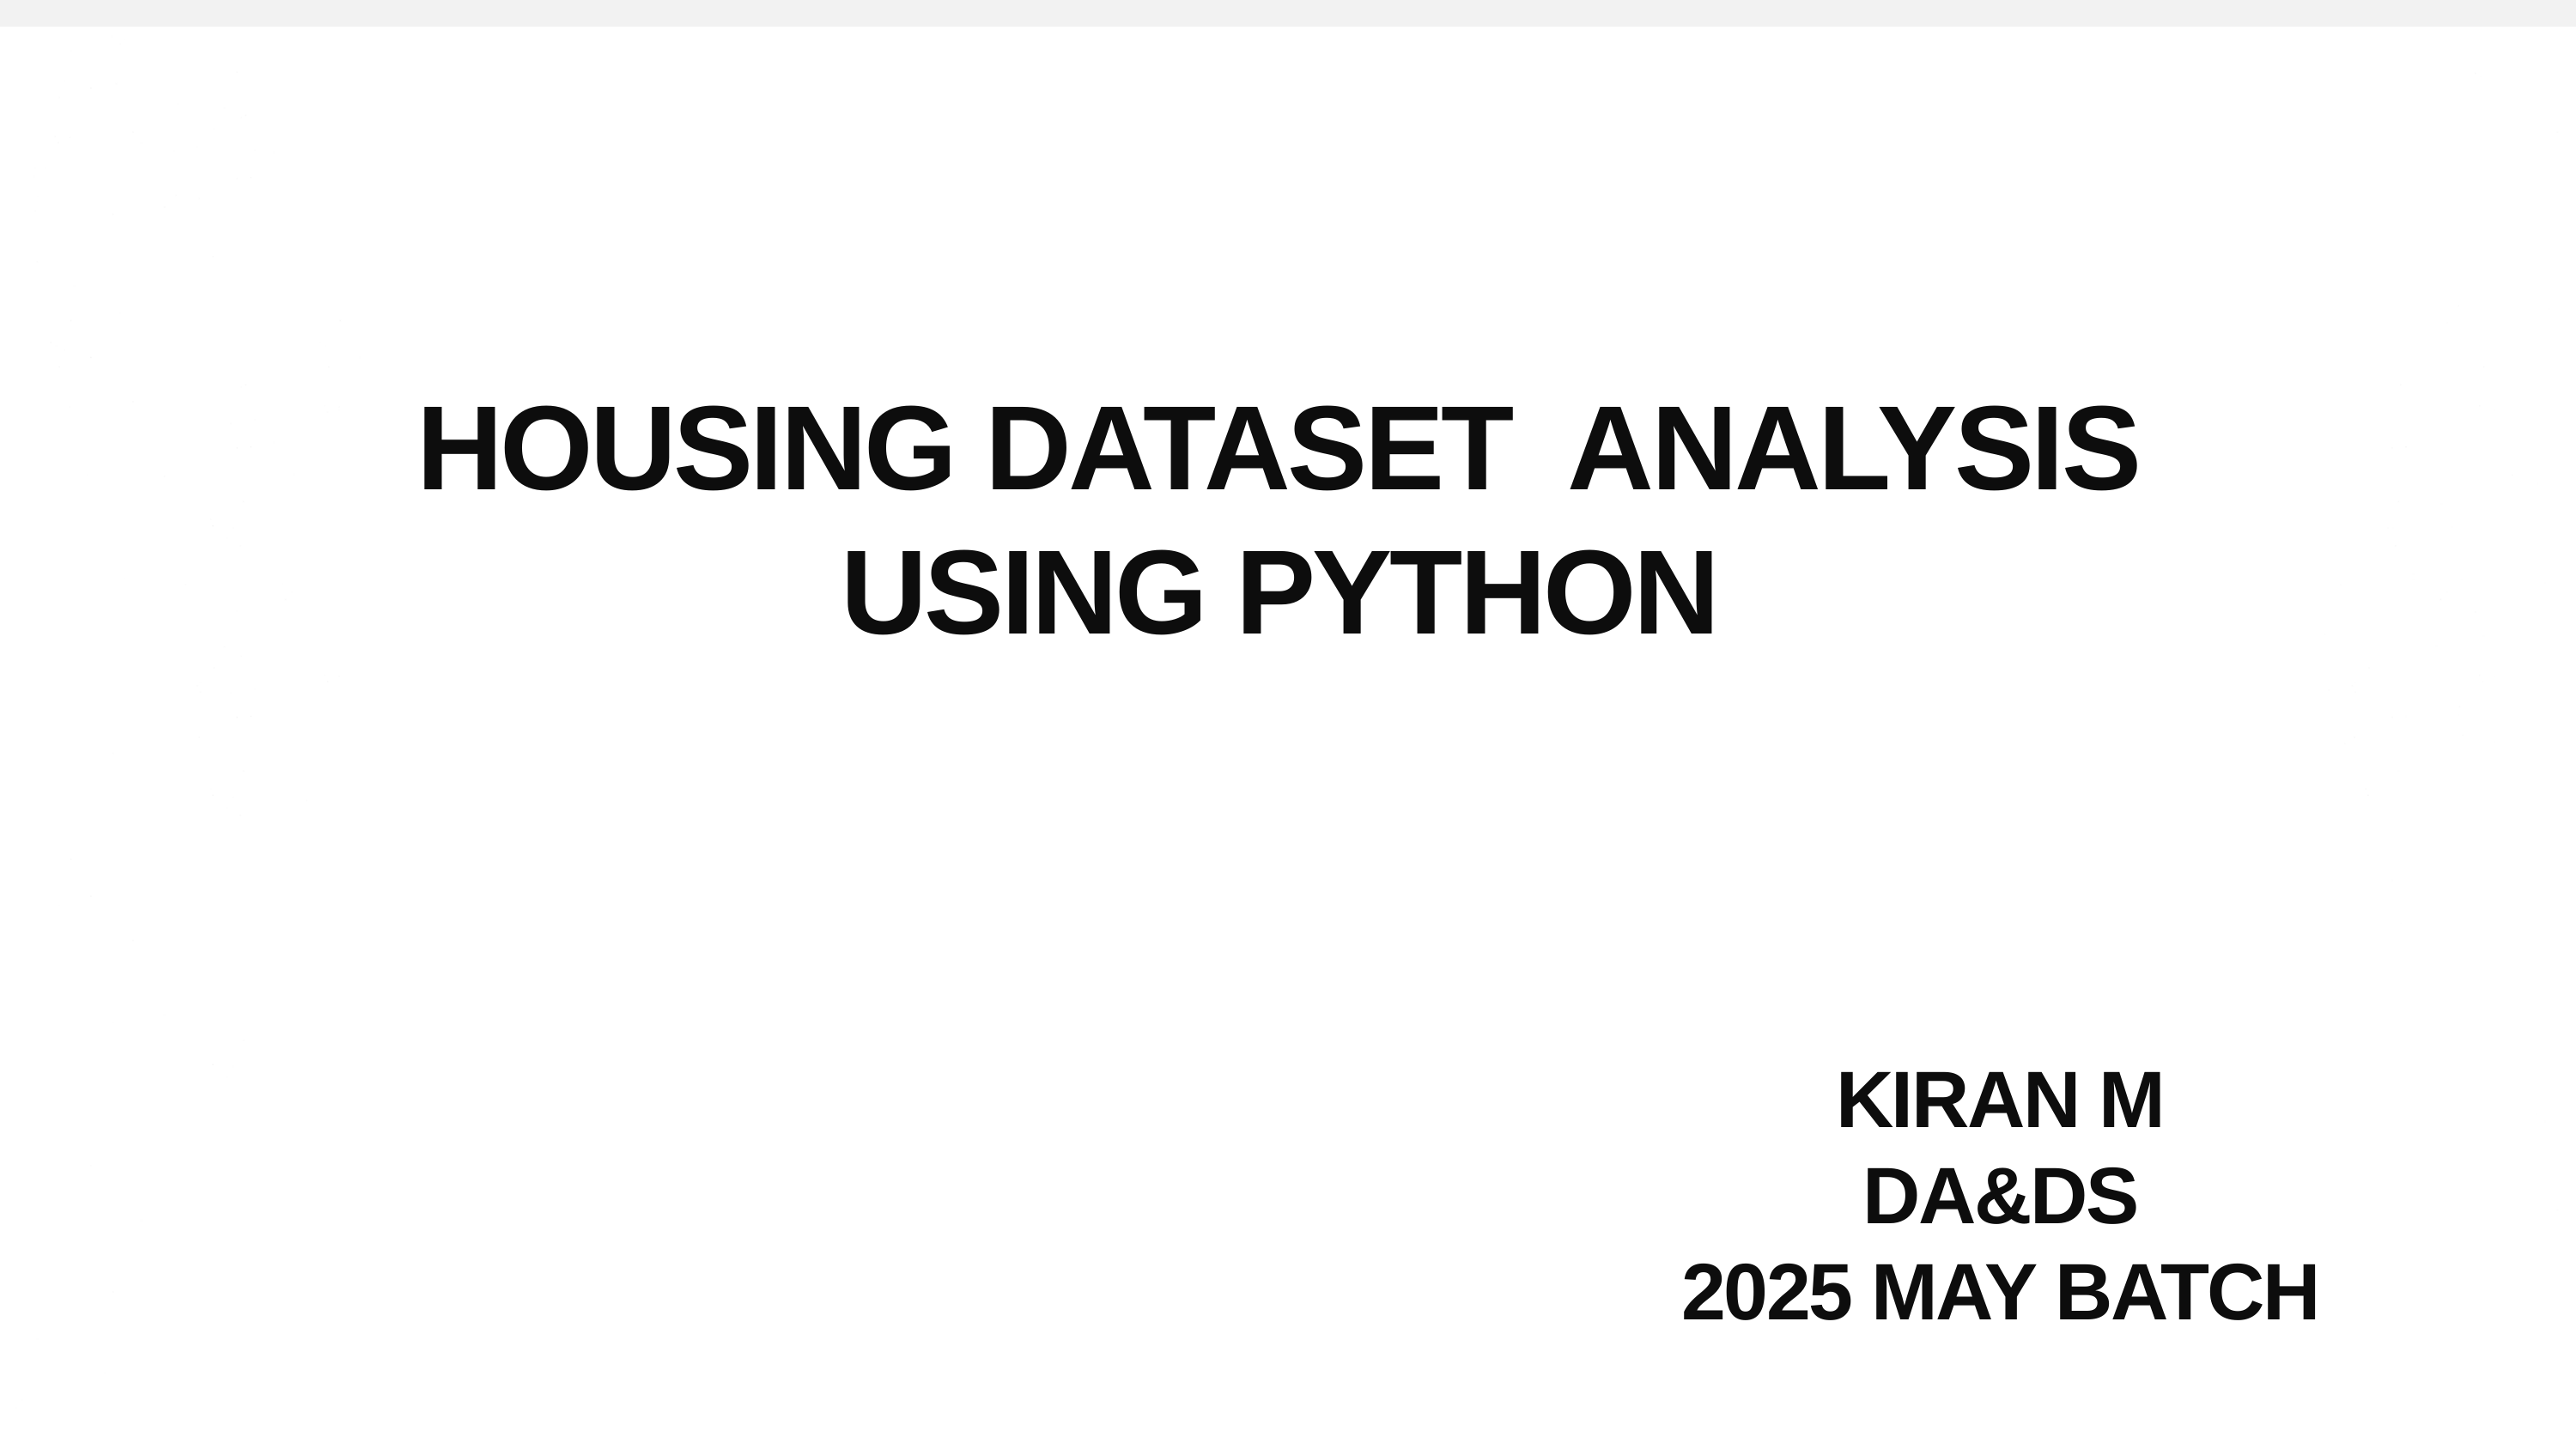

HOUSING DATASET  ANALYSIS
 USING PYTHON
KIRAN M
DA&DS
2025 MAY BATCH